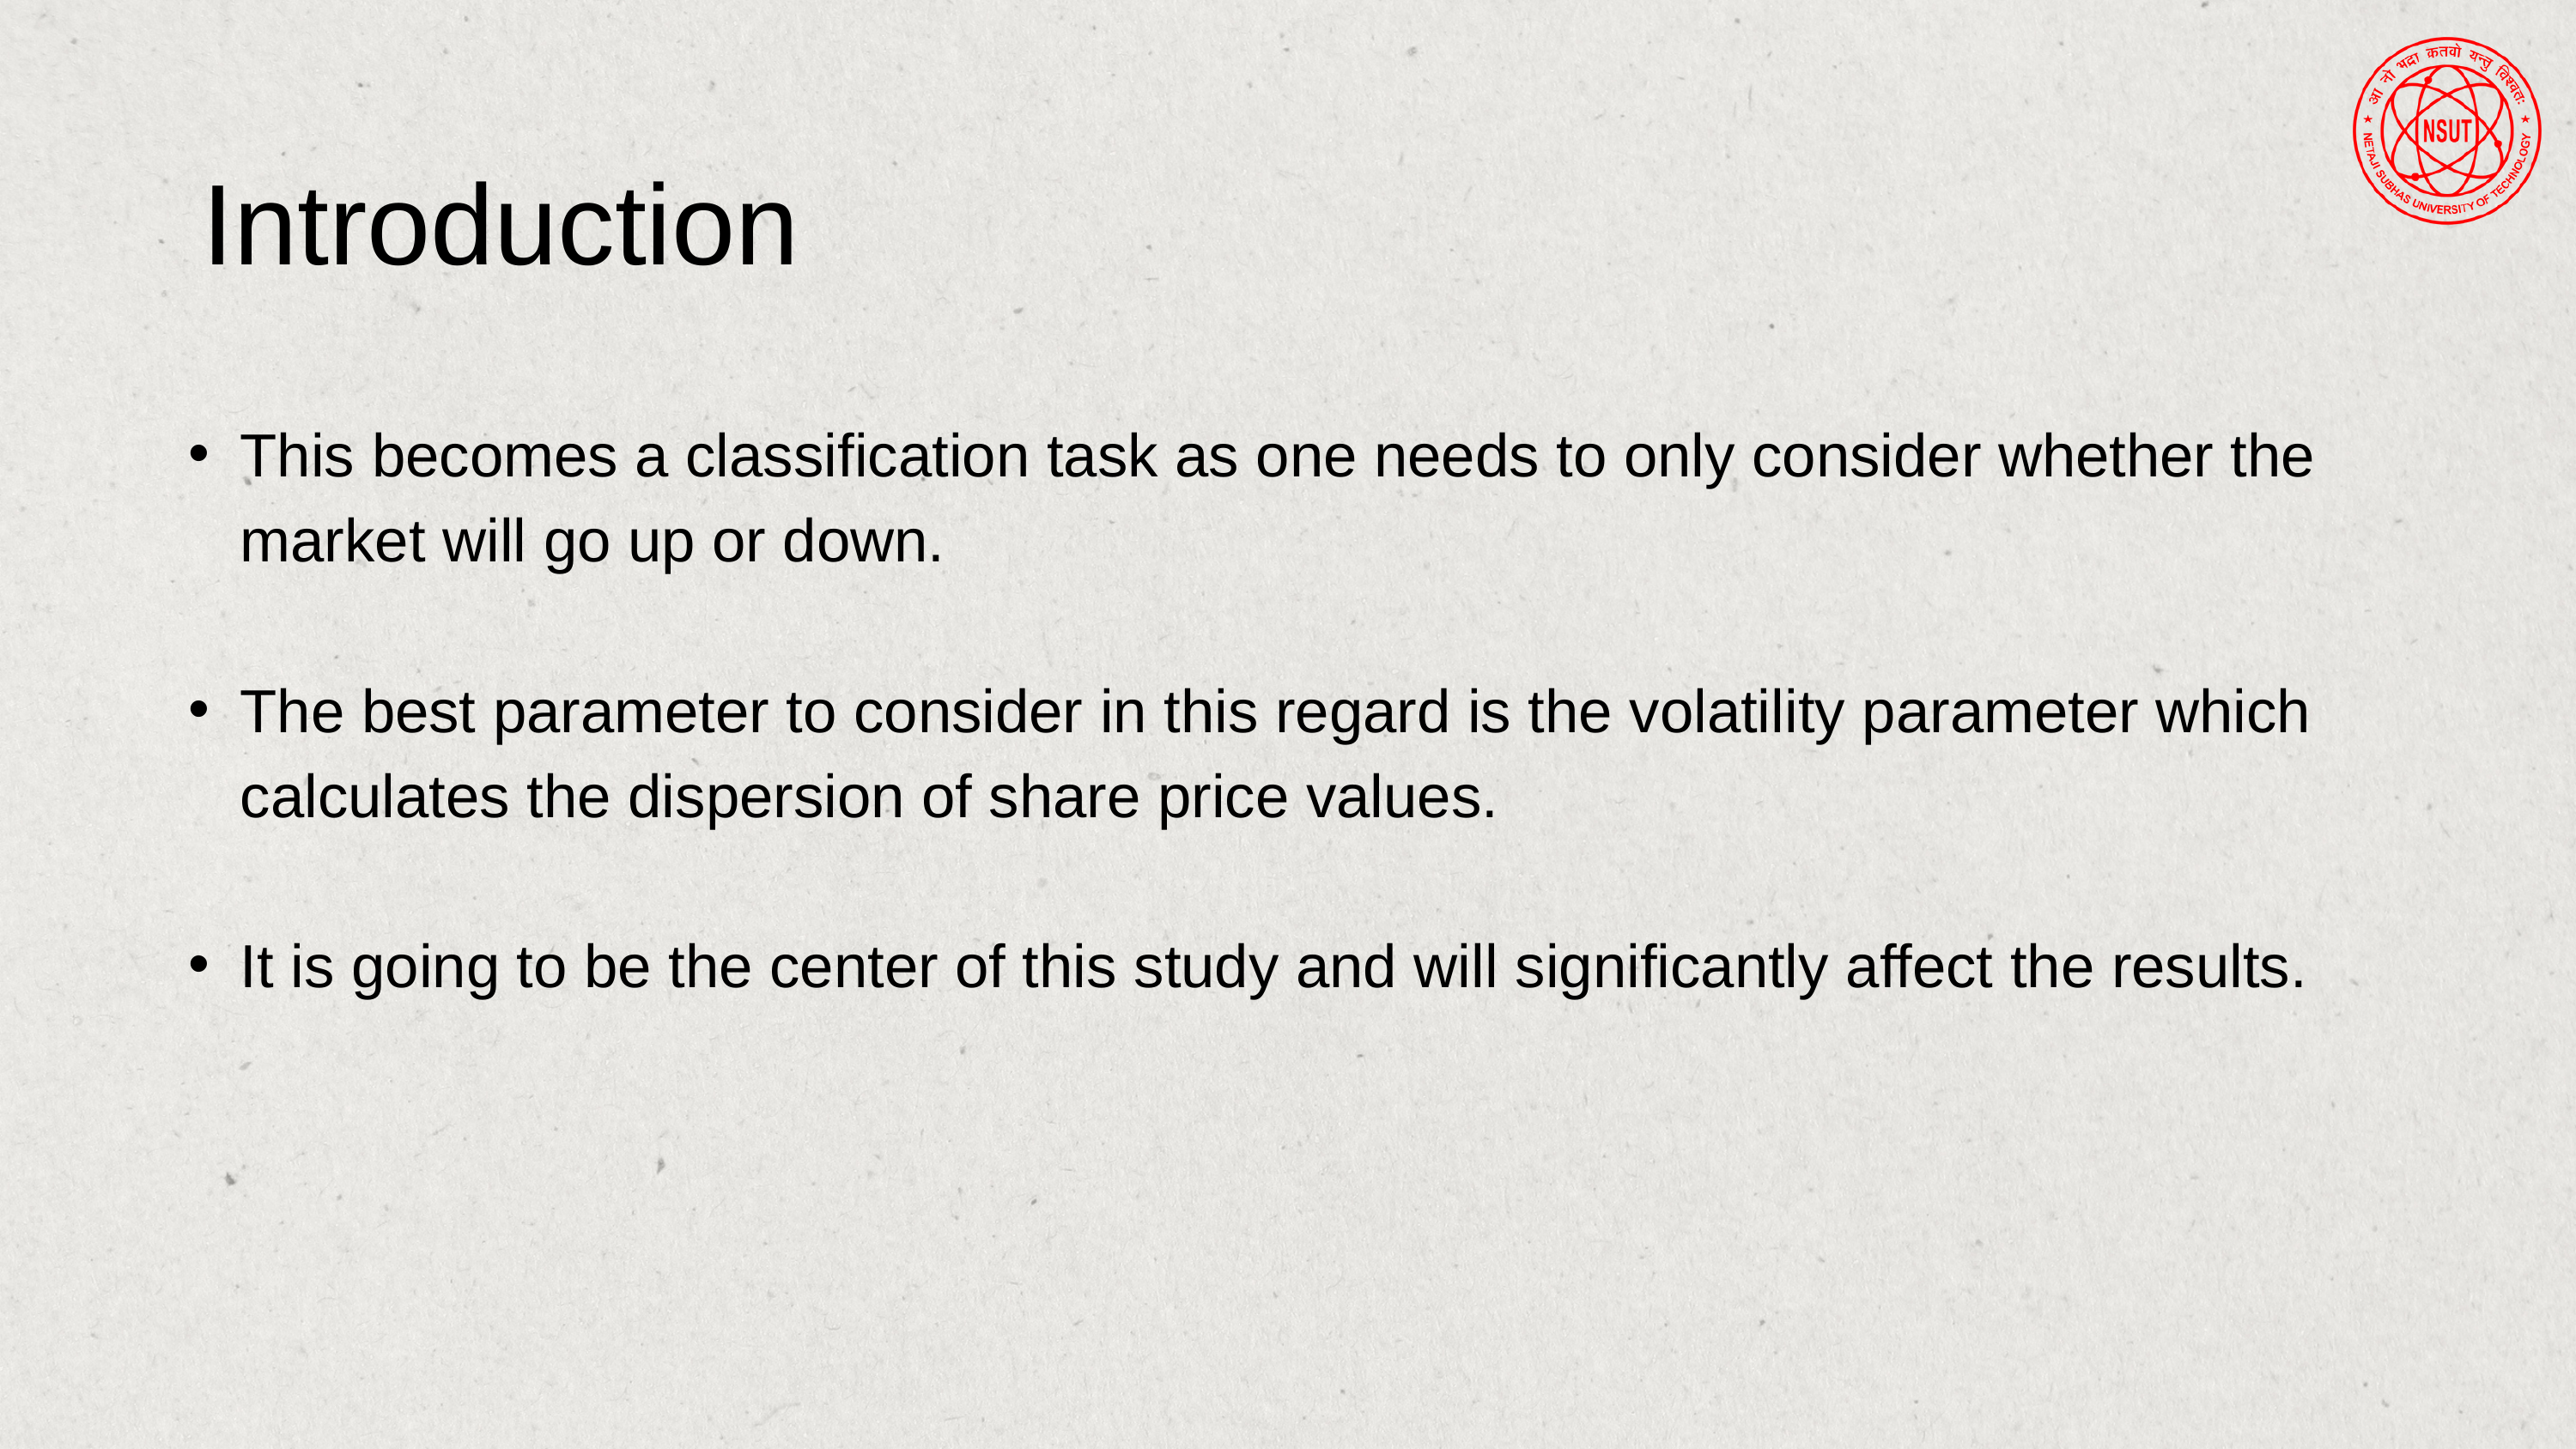

Introduction
This becomes a classification task as one needs to only consider whether the market will go up or down.

The best parameter to consider in this regard is the volatility parameter which calculates the dispersion of share price values.

It is going to be the center of this study and will significantly affect the results.